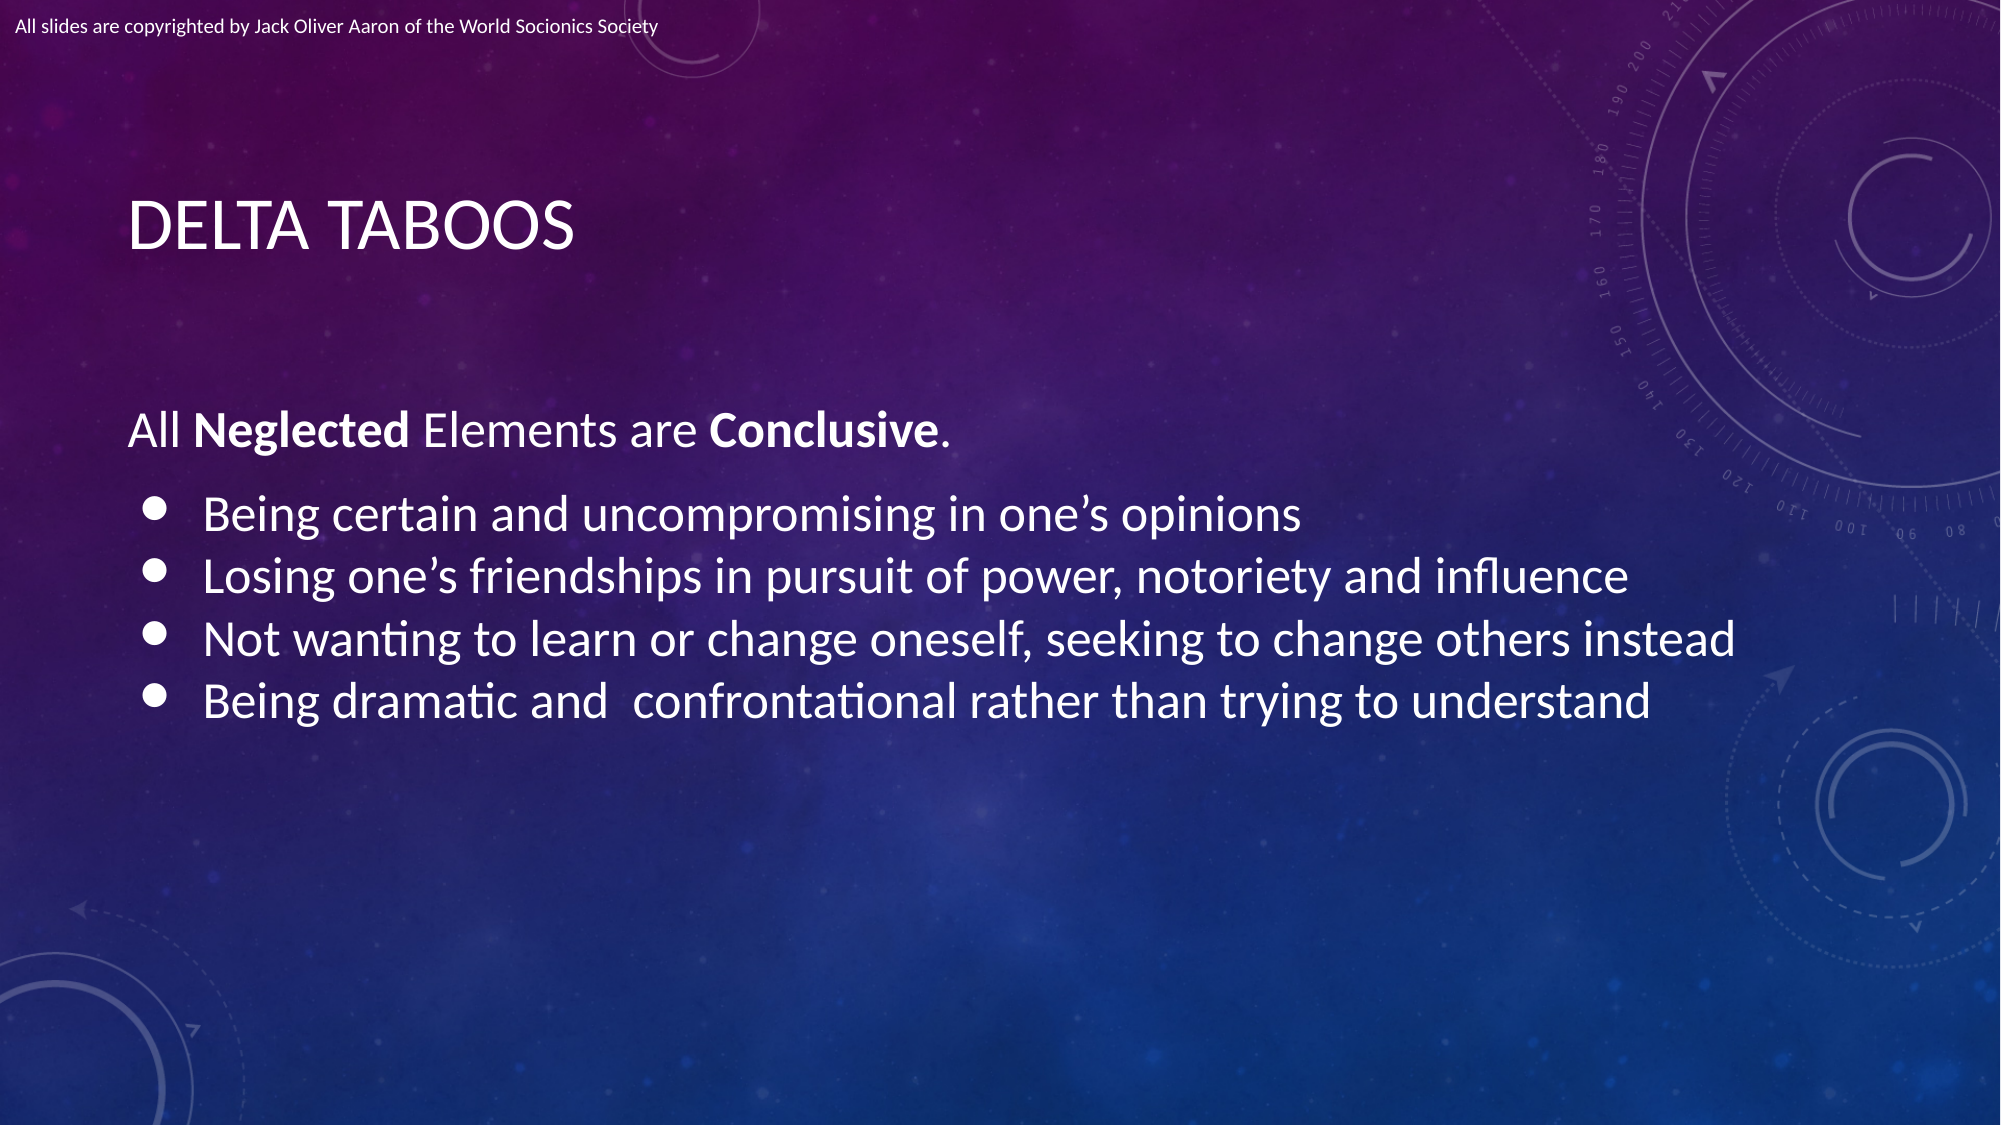

All slides are copyrighted by Jack Oliver Aaron of the World Socionics Society
# DELTA TABOOS
All Neglected Elements are Conclusive.
Being certain and uncompromising in one’s opinions
Losing one’s friendships in pursuit of power, notoriety and influence
Not wanting to learn or change oneself, seeking to change others instead
Being dramatic and  confrontational rather than trying to understand